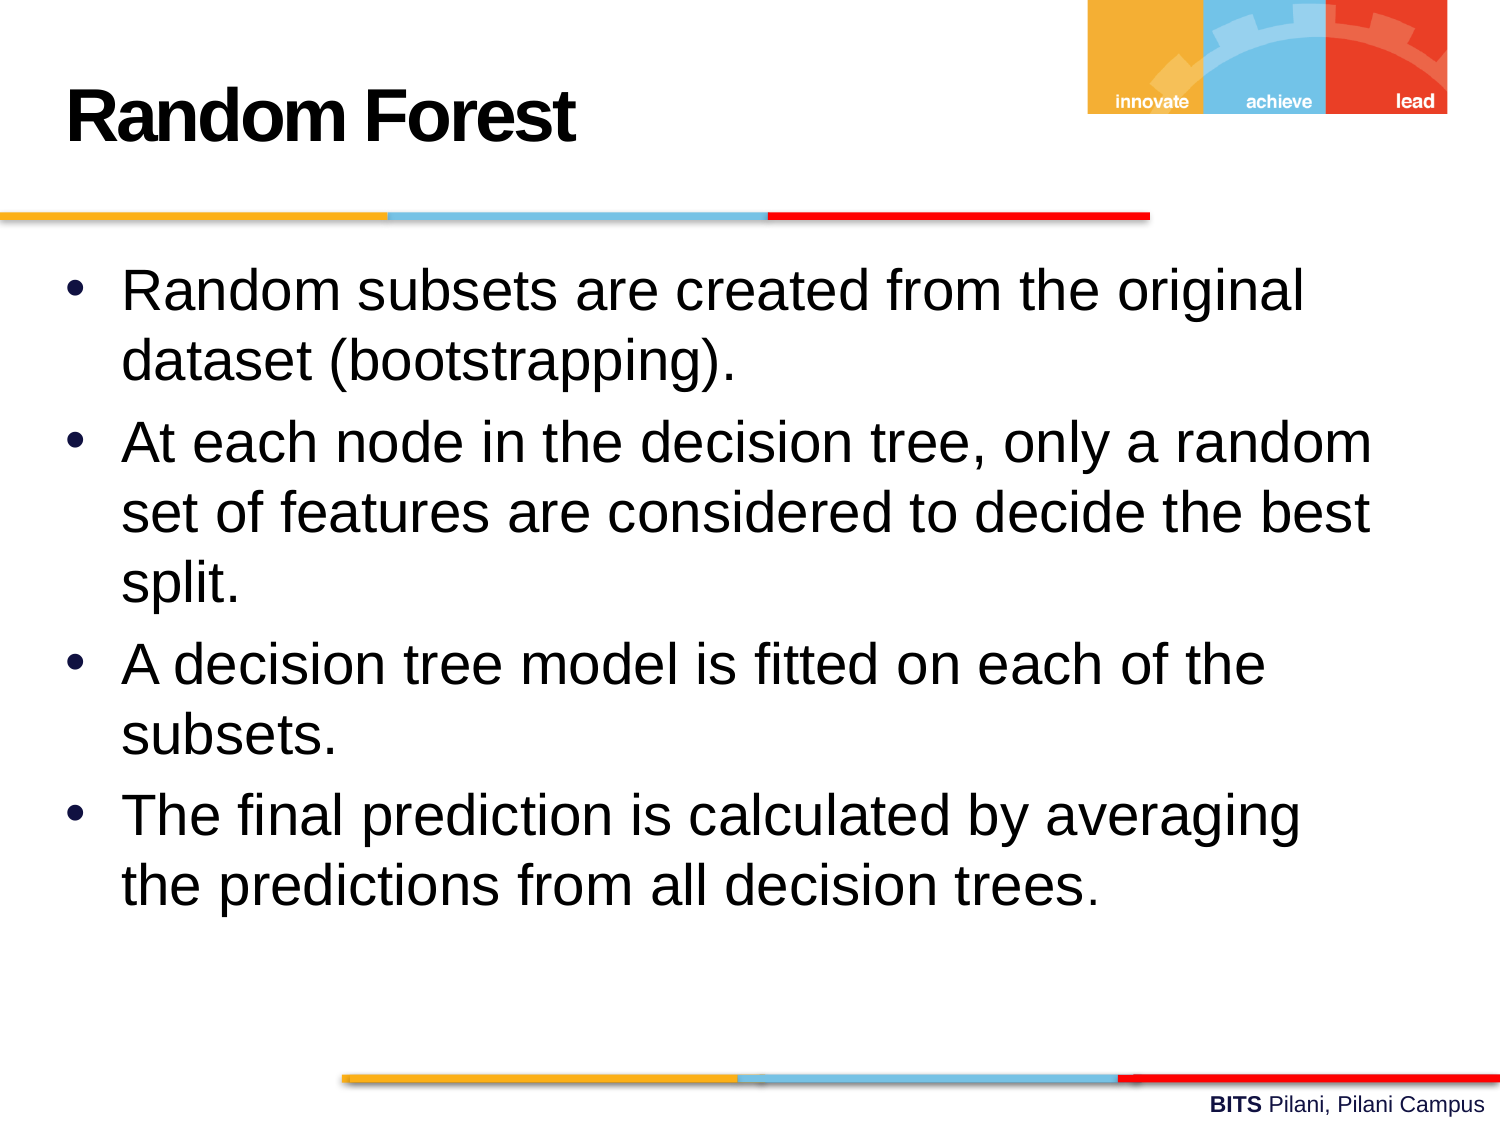

Random Forest
Random subsets are created from the original dataset (bootstrapping).
At each node in the decision tree, only a random set of features are considered to decide the best split.
A decision tree model is fitted on each of the subsets.
The final prediction is calculated by averaging the predictions from all decision trees.